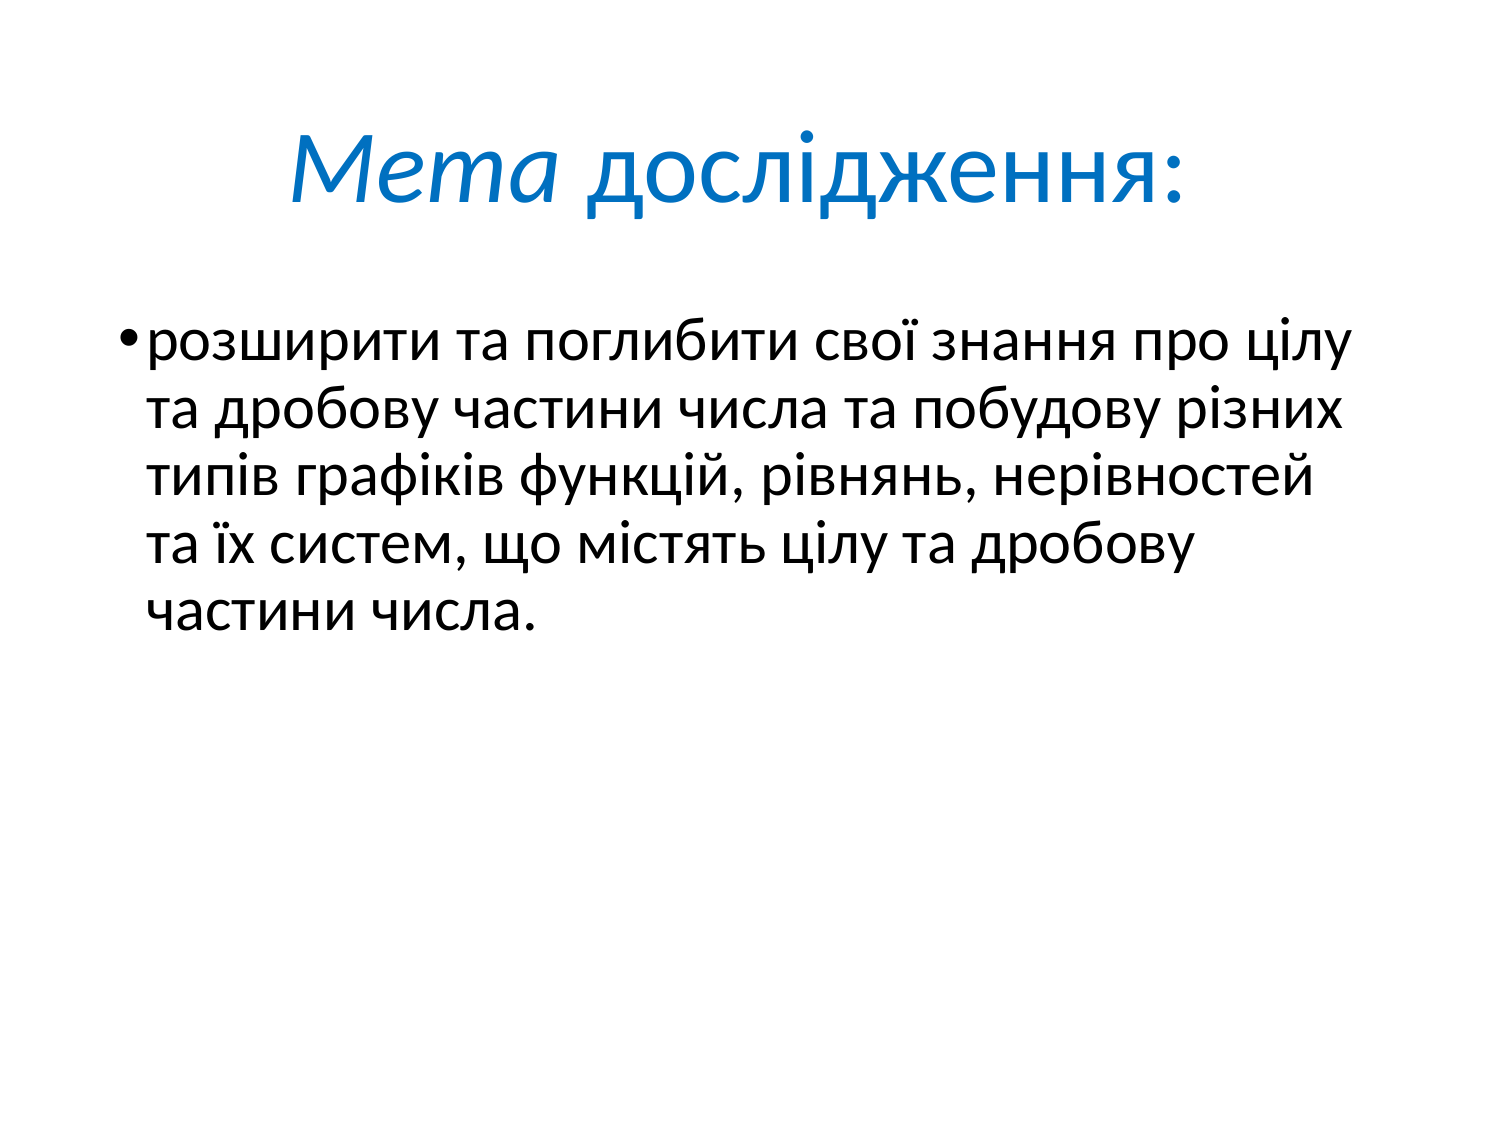

# Мета дослідження:
розширити та поглибити свої знання про цілу та дробову частини числа та побудову різних типів графіків функцій, рівнянь, нерівностей та їх систем, що містять цілу та дробову частини числа.